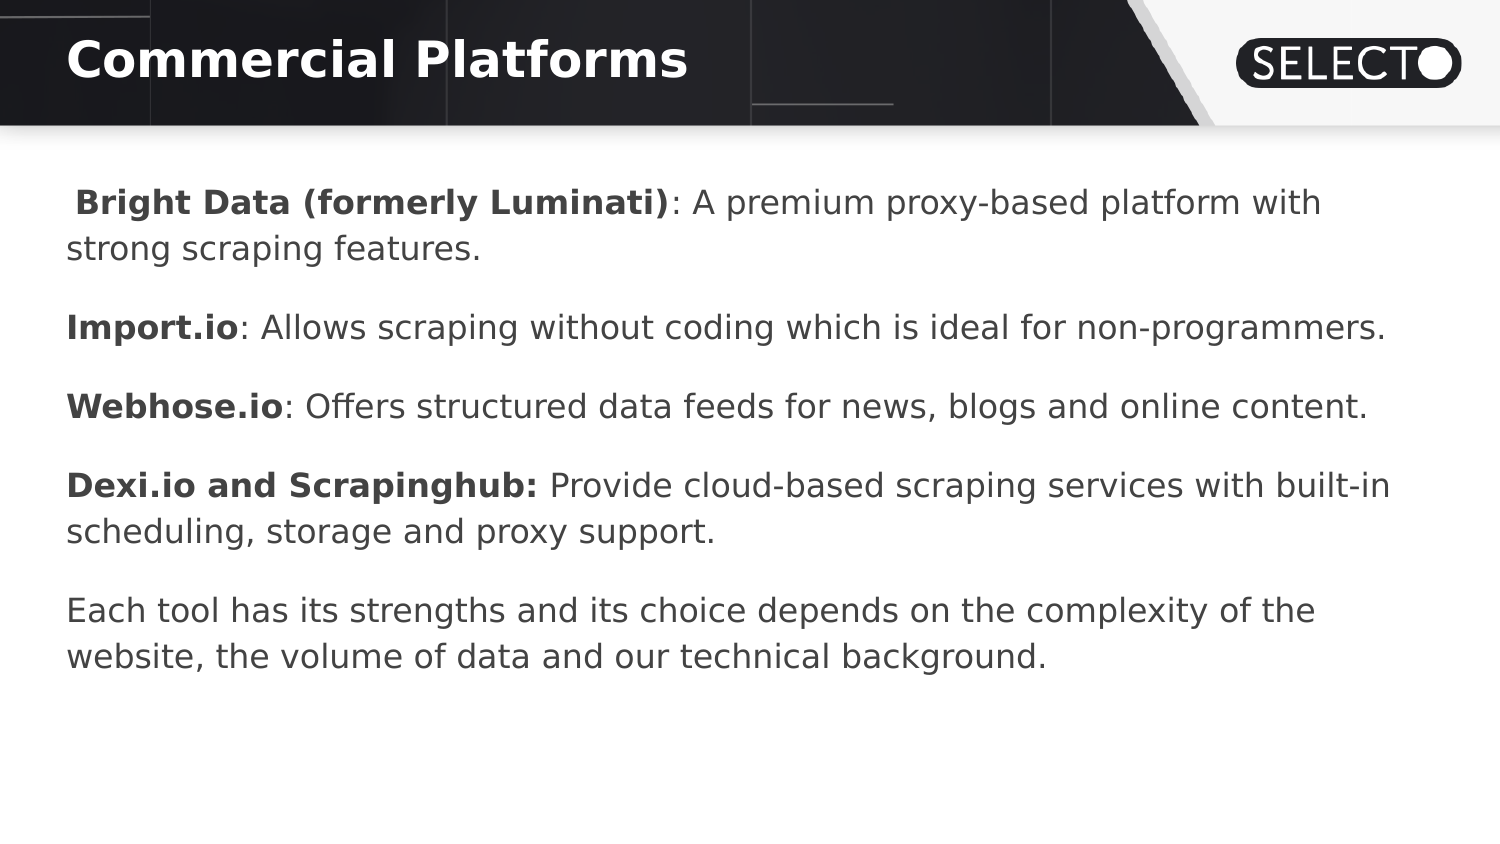

# Commercial Platforms
 Bright Data (formerly Luminati): A premium proxy-based platform with strong scraping features.
Import.io: Allows scraping without coding which is ideal for non-programmers.
Webhose.io: Offers structured data feeds for news, blogs and online content.
Dexi.io and Scrapinghub: Provide cloud-based scraping services with built-in scheduling, storage and proxy support.
Each tool has its strengths and its choice depends on the complexity of the website, the volume of data and our technical background.